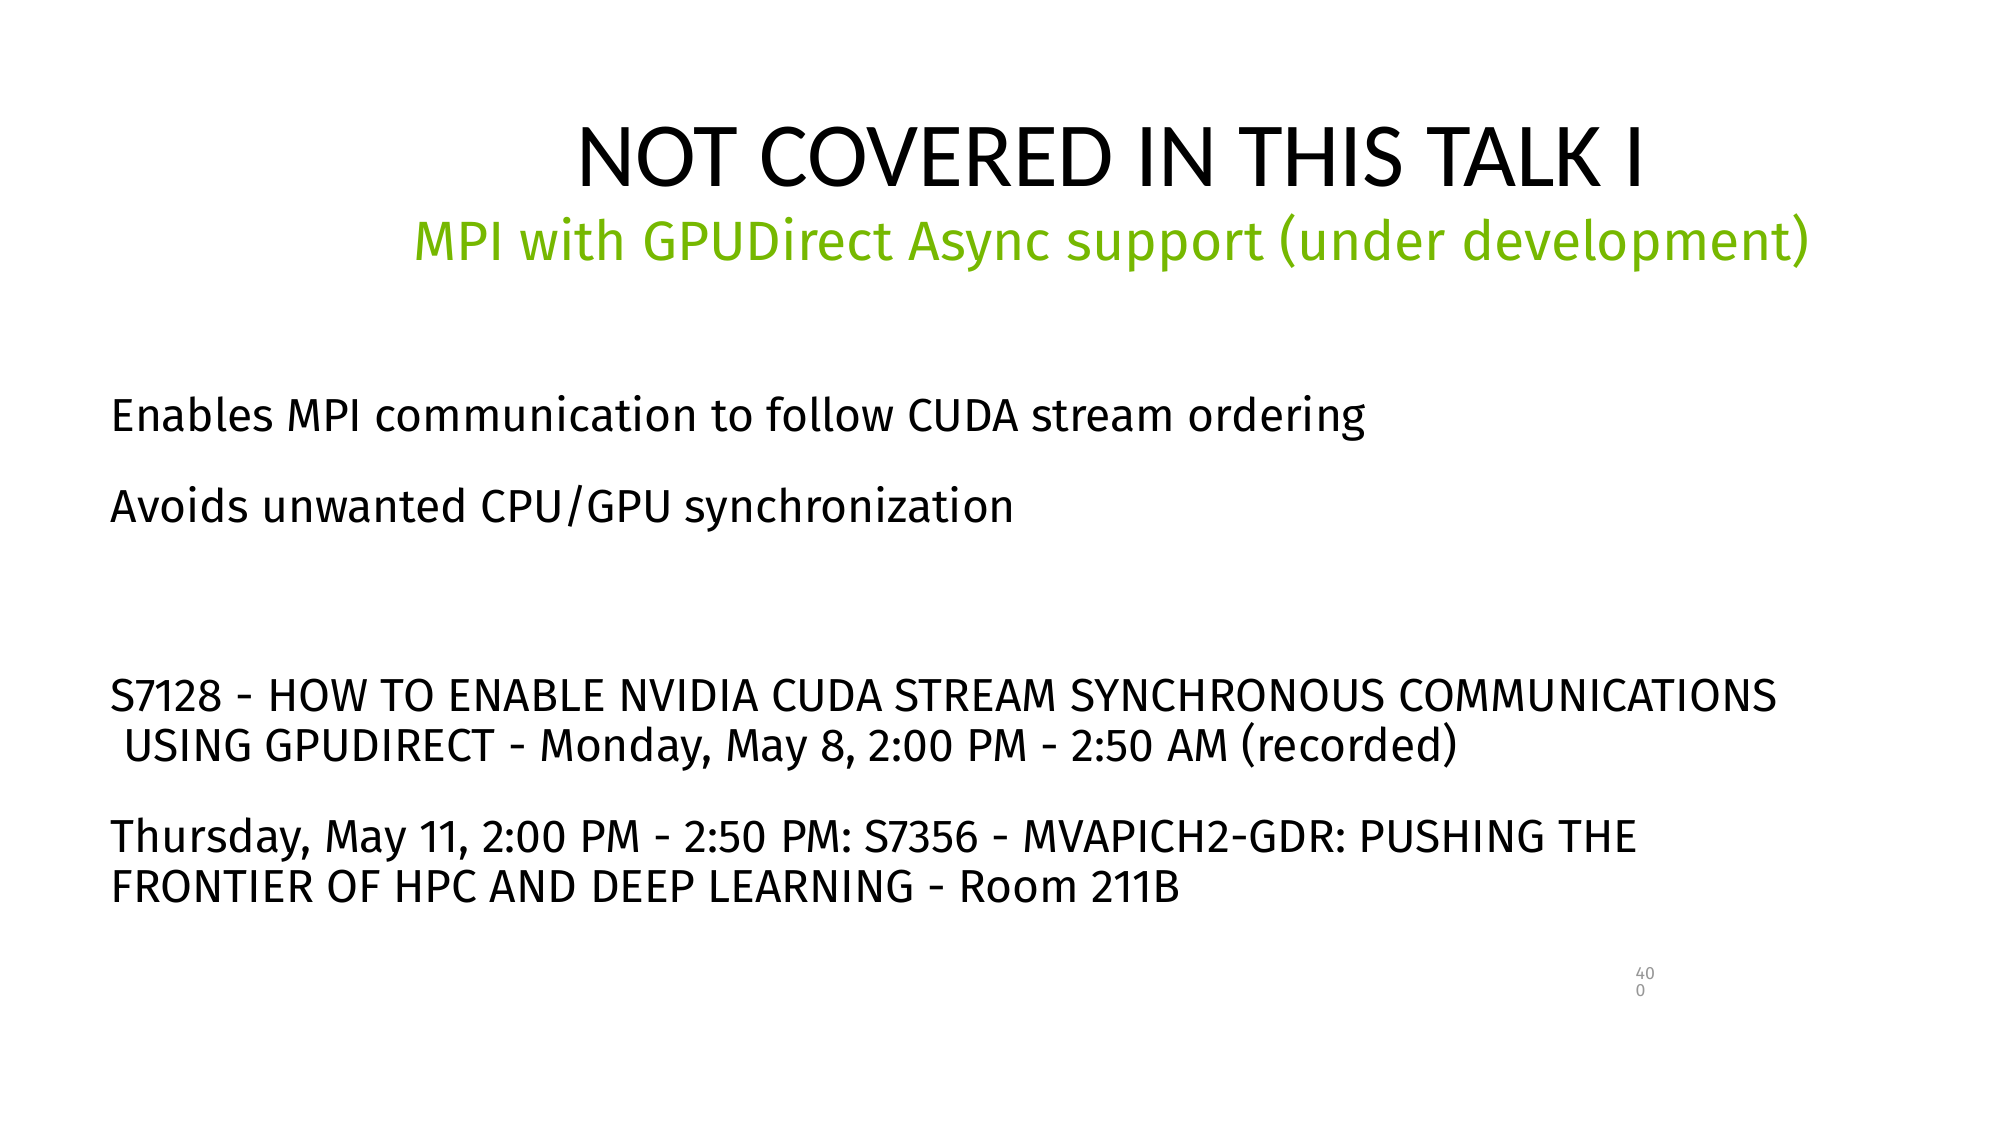

# NOT COVERED IN THIS TALK I
MPI with GPUDirect Async support (under development)
Enables MPI communication to follow CUDA stream ordering
Avoids unwanted CPU/GPU synchronization

S7128 - HOW TO ENABLE NVIDIA CUDA STREAM SYNCHRONOUS COMMUNICATIONS  USING GPUDIRECT - Monday, May 8, 2:00 PM - 2:50 AM (recorded)
Thursday, May 11, 2:00 PM - 2:50 PM: S7356 - MVAPICH2-GDR: PUSHING THE  FRONTIER OF HPC AND DEEP LEARNING - Room 211B
400